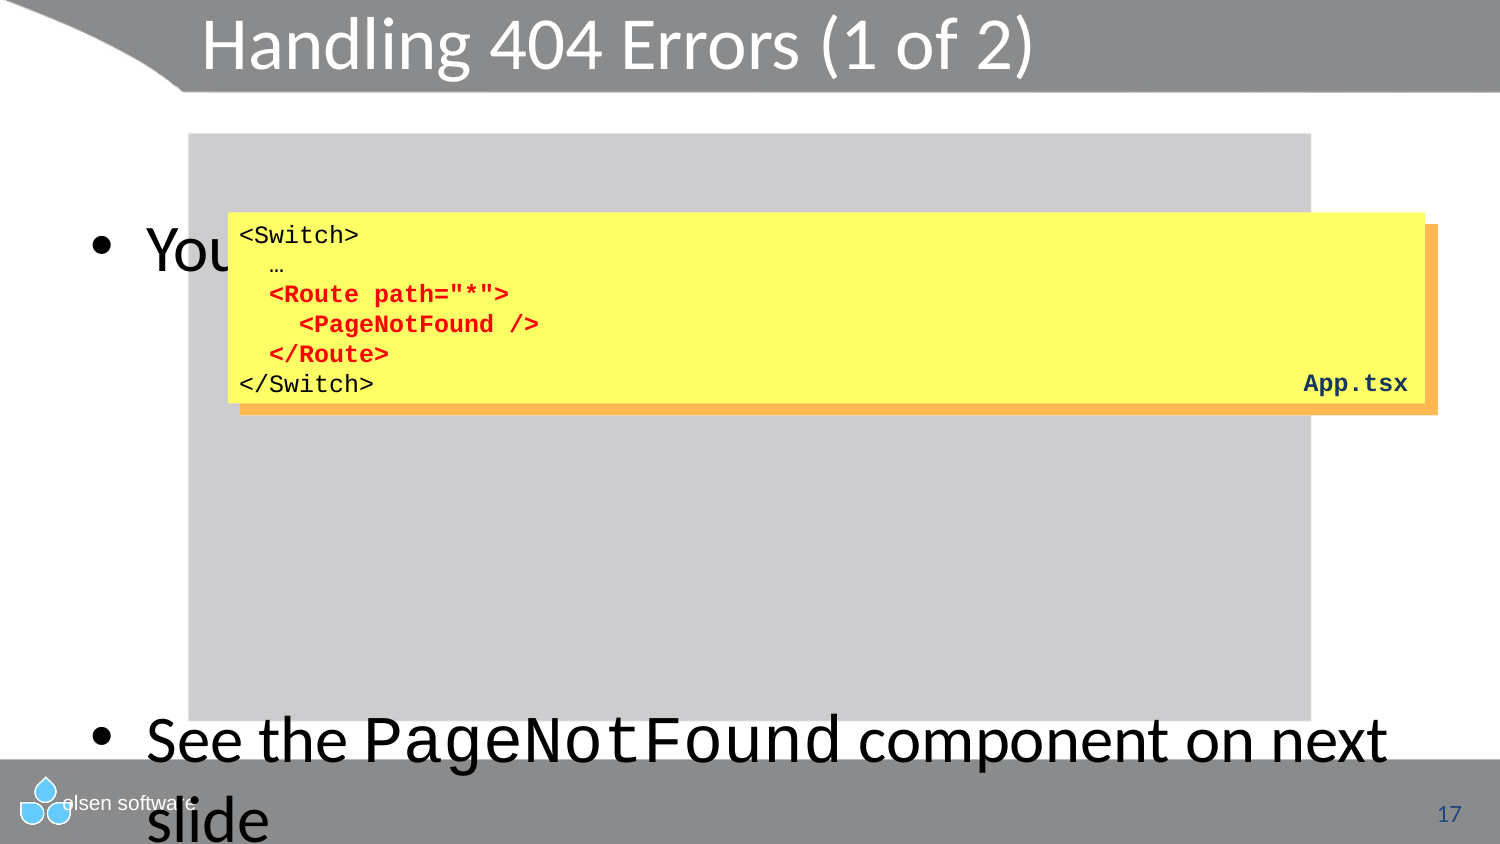

# Handling 404 Errors (1 of 2)
You can handle 404 errors as follows:

See the PageNotFound component on next slide
<Switch>
  …
  <Route path="*">
    <PageNotFound />
  </Route>
</Switch>
App.tsx
17